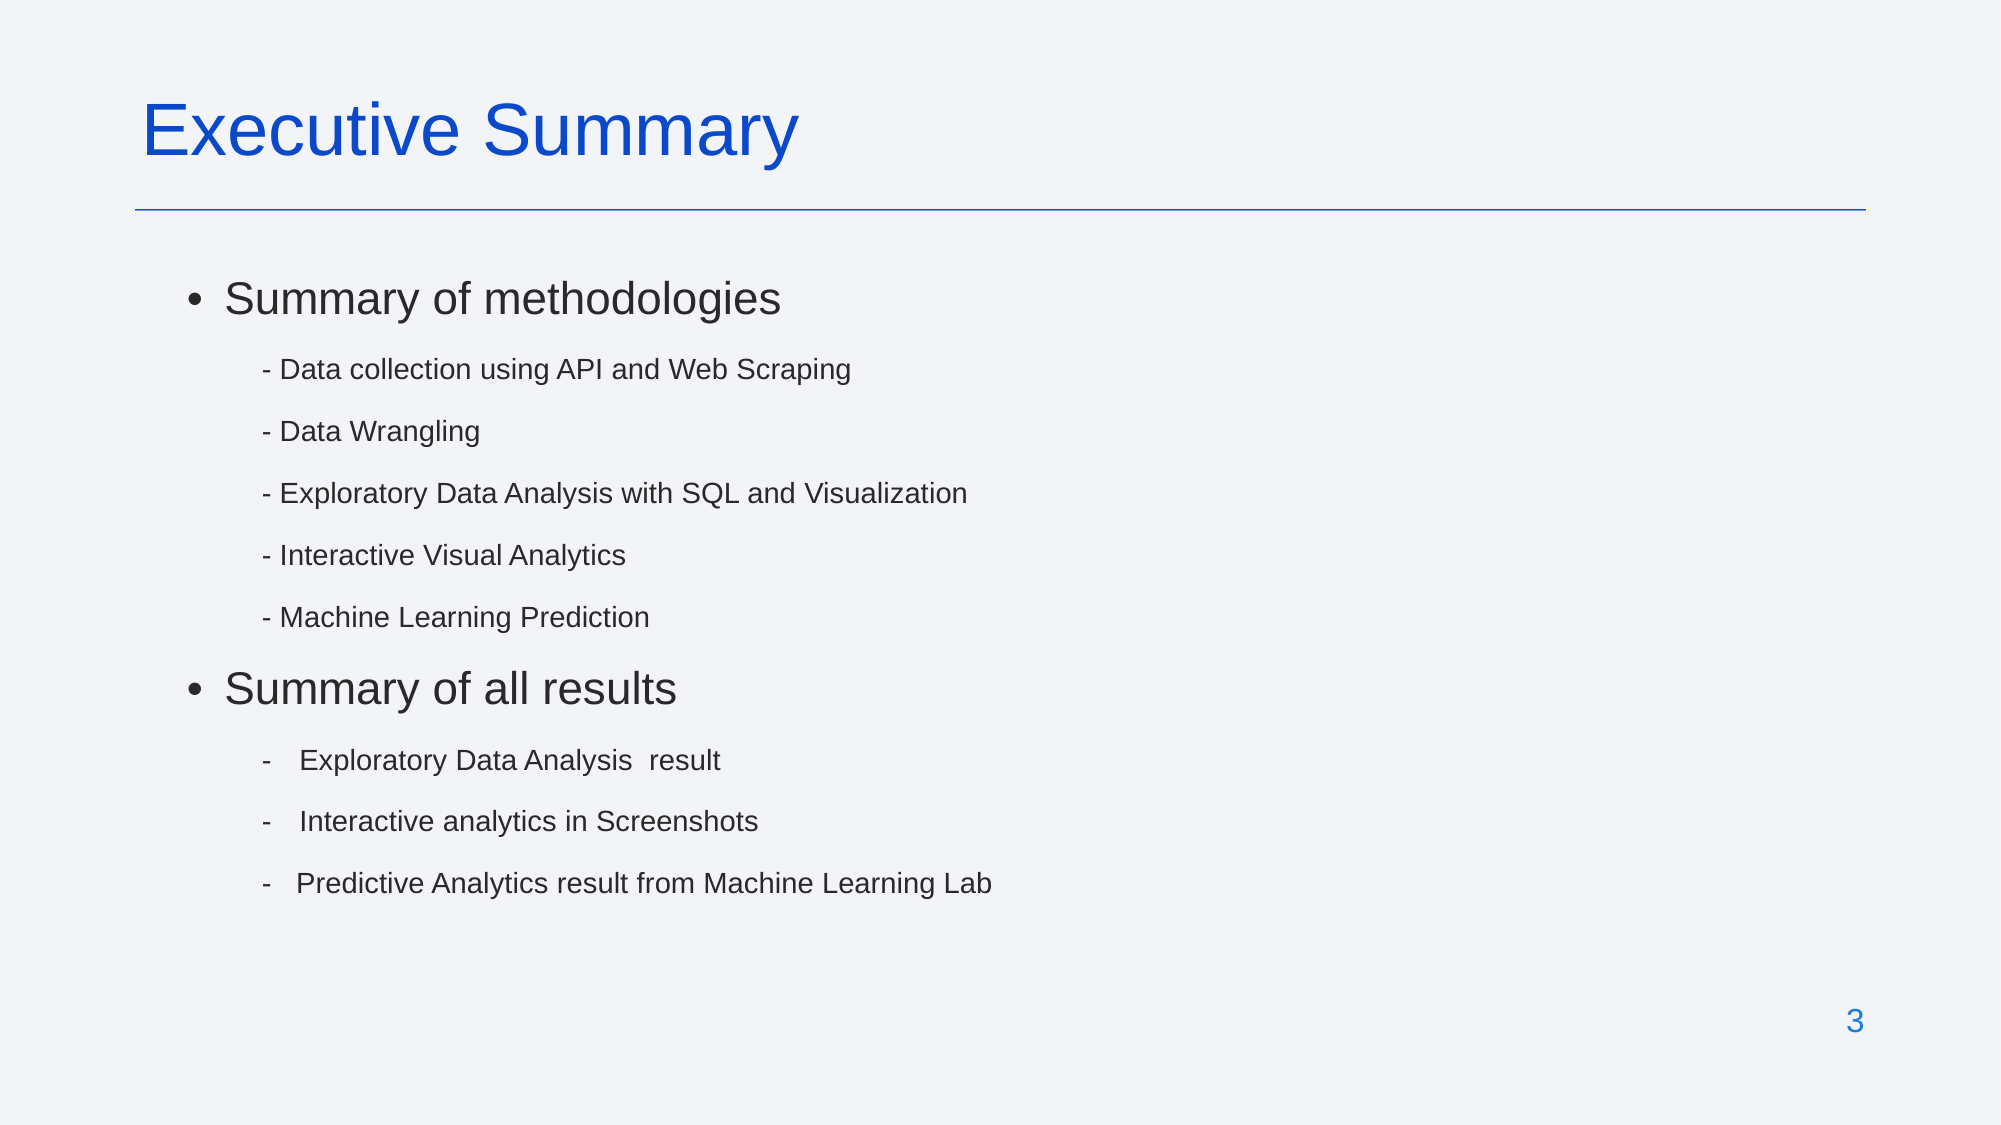

Executive Summary
Summary of methodologies
- Data collection using API and Web Scraping
- Data Wrangling
- Exploratory Data Analysis with SQL and Visualization
- Interactive Visual Analytics
- Machine Learning Prediction
Summary of all results
Exploratory Data Analysis  result
Interactive analytics in Screenshots
-   Predictive Analytics result from Machine Learning Lab

3